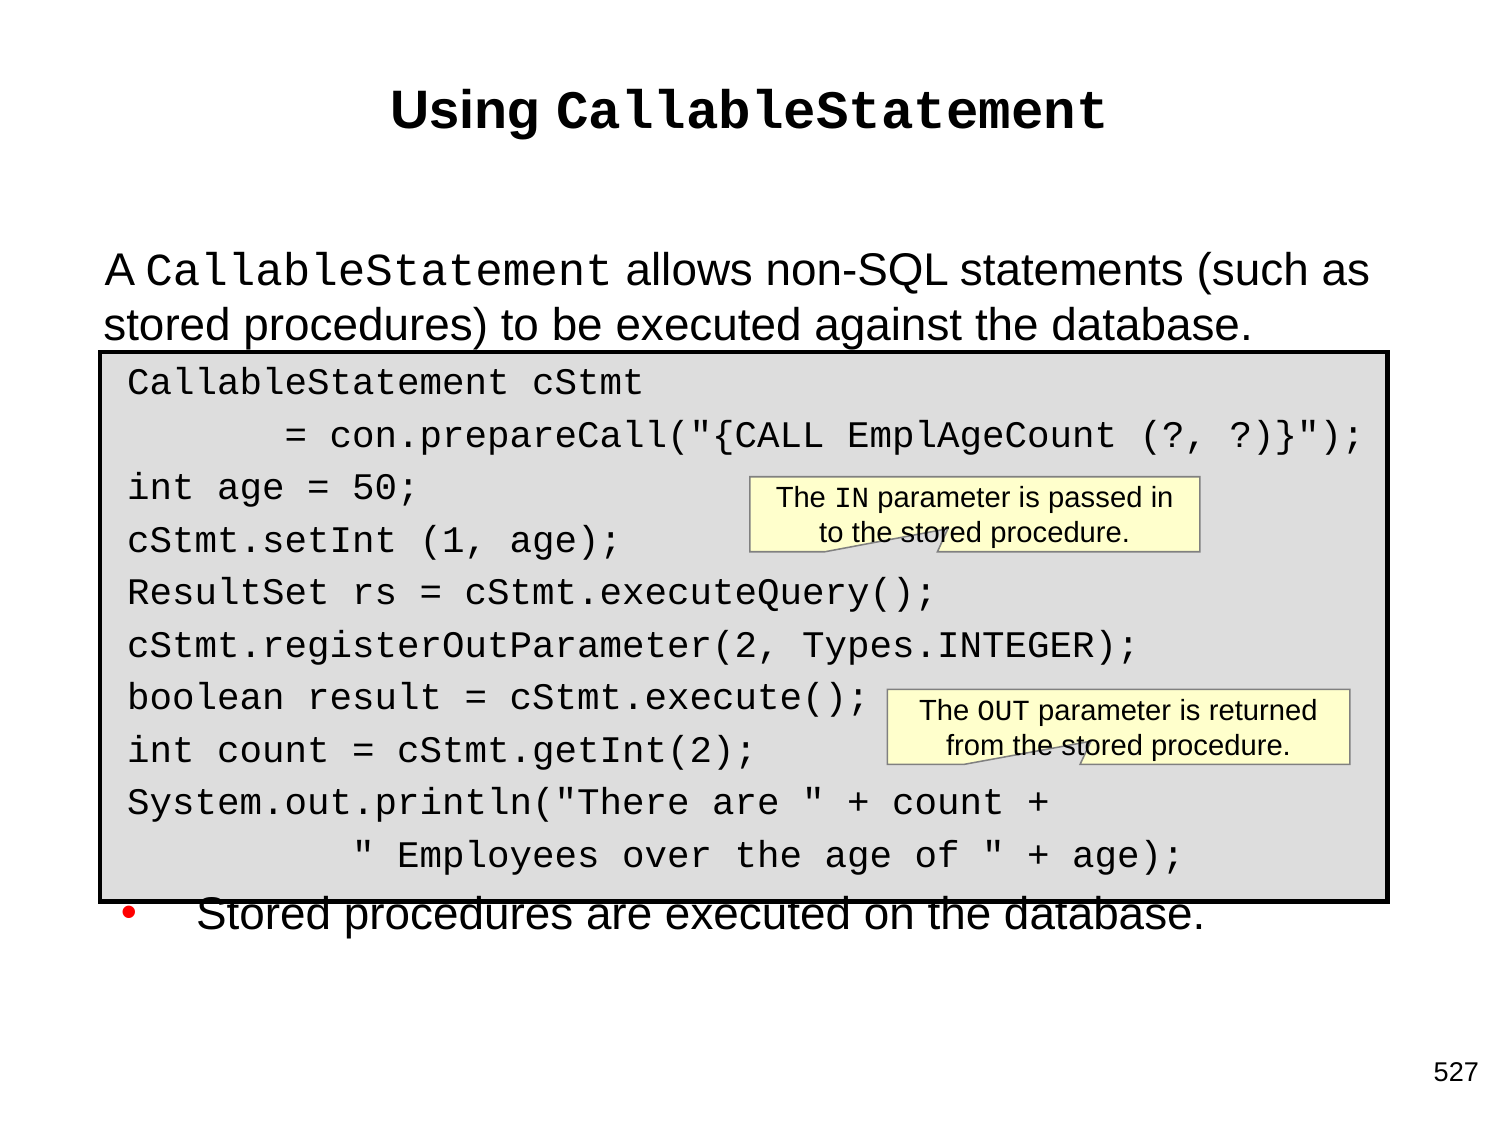

# Using CallableStatement
A CallableStatement allows non-SQL statements (such as stored procedures) to be executed against the database.
 CallableStatement cStmt
        = con.prepareCall("{CALL EmplAgeCount (?, ?)}");
 int age = 50;
 cStmt.setInt (1, age);
 ResultSet rs = cStmt.executeQuery();
 cStmt.registerOutParameter(2, Types.INTEGER);
 boolean result = cStmt.execute();
 int count = cStmt.getInt(2);
 System.out.println("There are " + count +
           " Employees over the age of " + age);
Stored procedures are executed on the database.

The IN parameter is passed in to the stored procedure.
The OUT parameter is returned from the stored procedure.
527